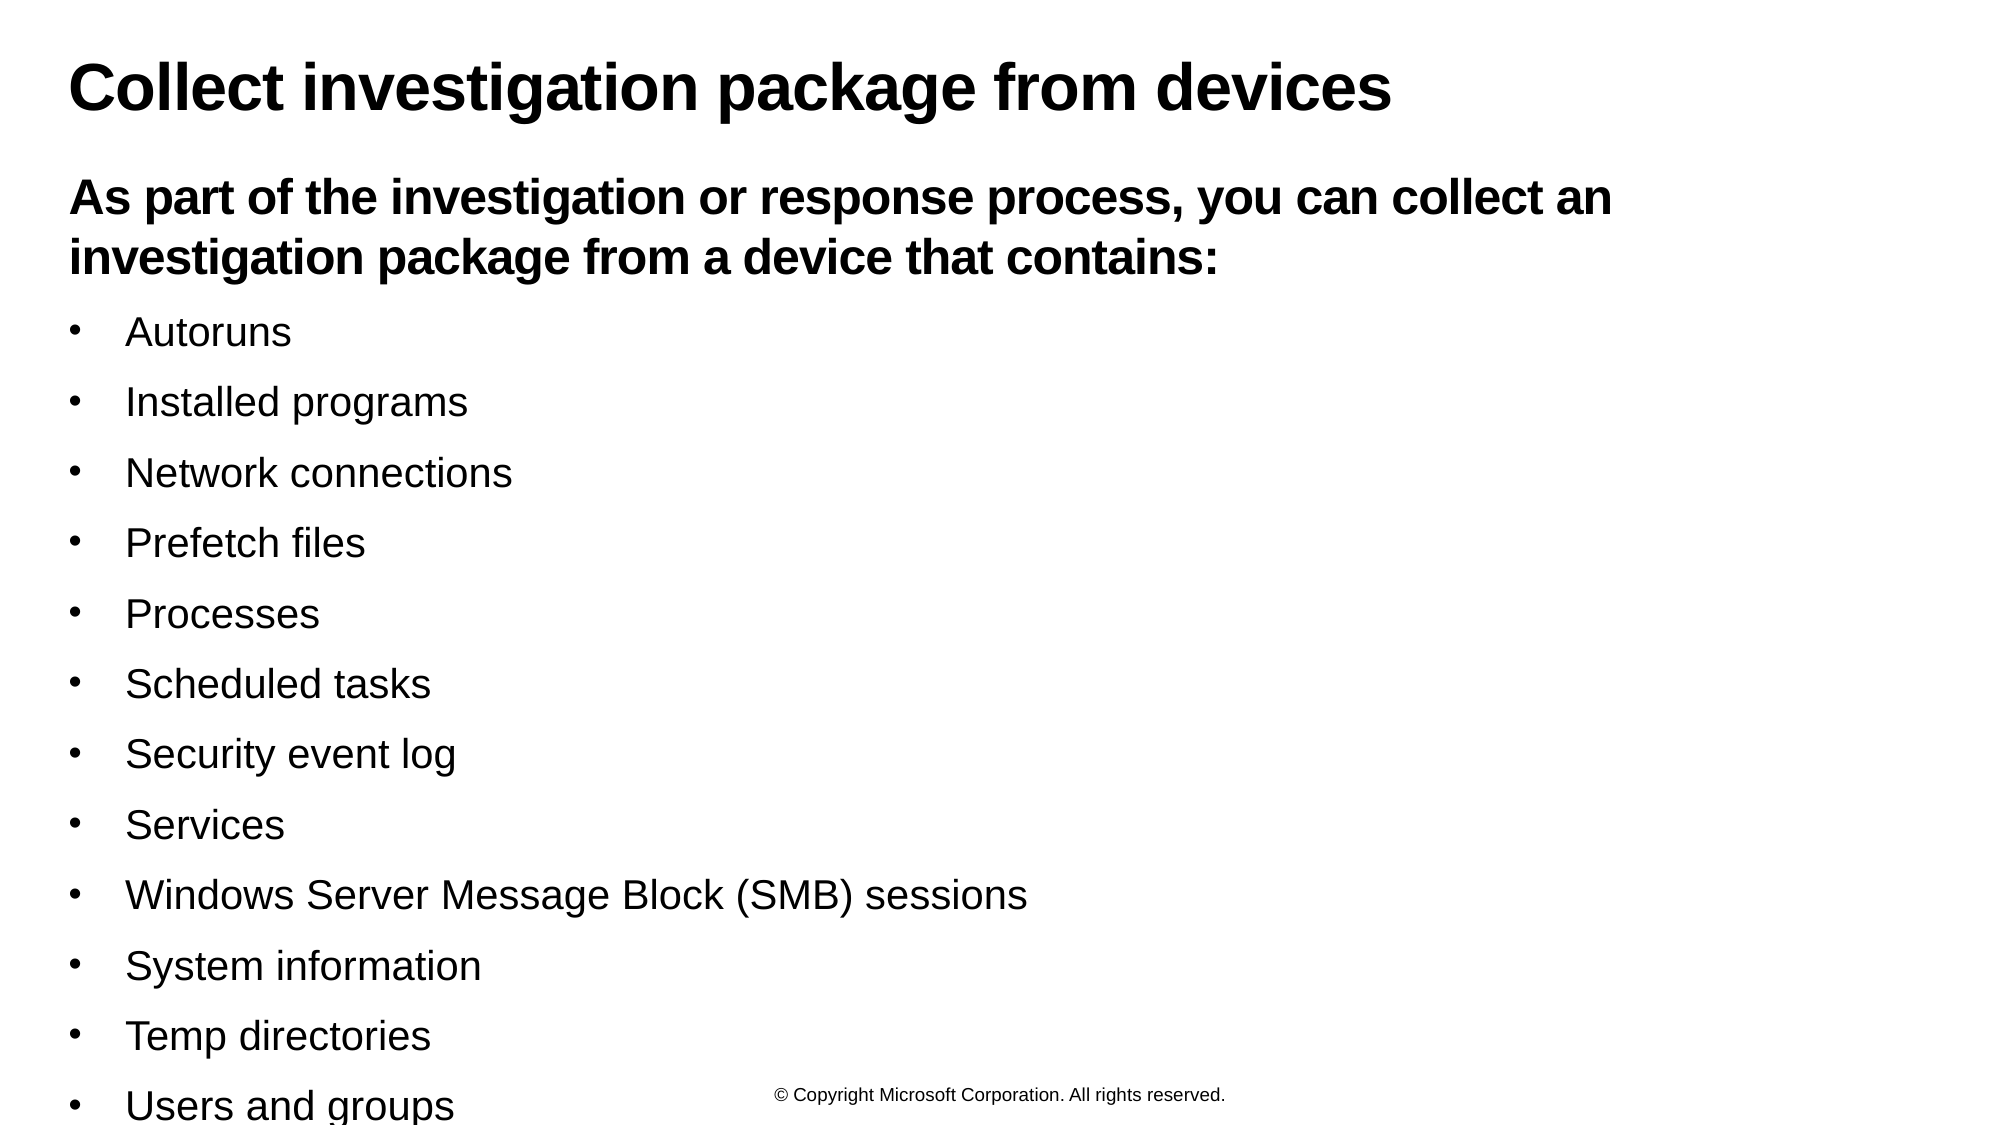

# Collect investigation package from devices
As part of the investigation or response process, you can collect an investigation package from a device that contains:
Autoruns
Installed programs
Network connections
Prefetch files
Processes
Scheduled tasks
Security event log
Services
Windows Server Message Block (SMB) sessions
System information
Temp directories
Users and groups
WdSupportLogs